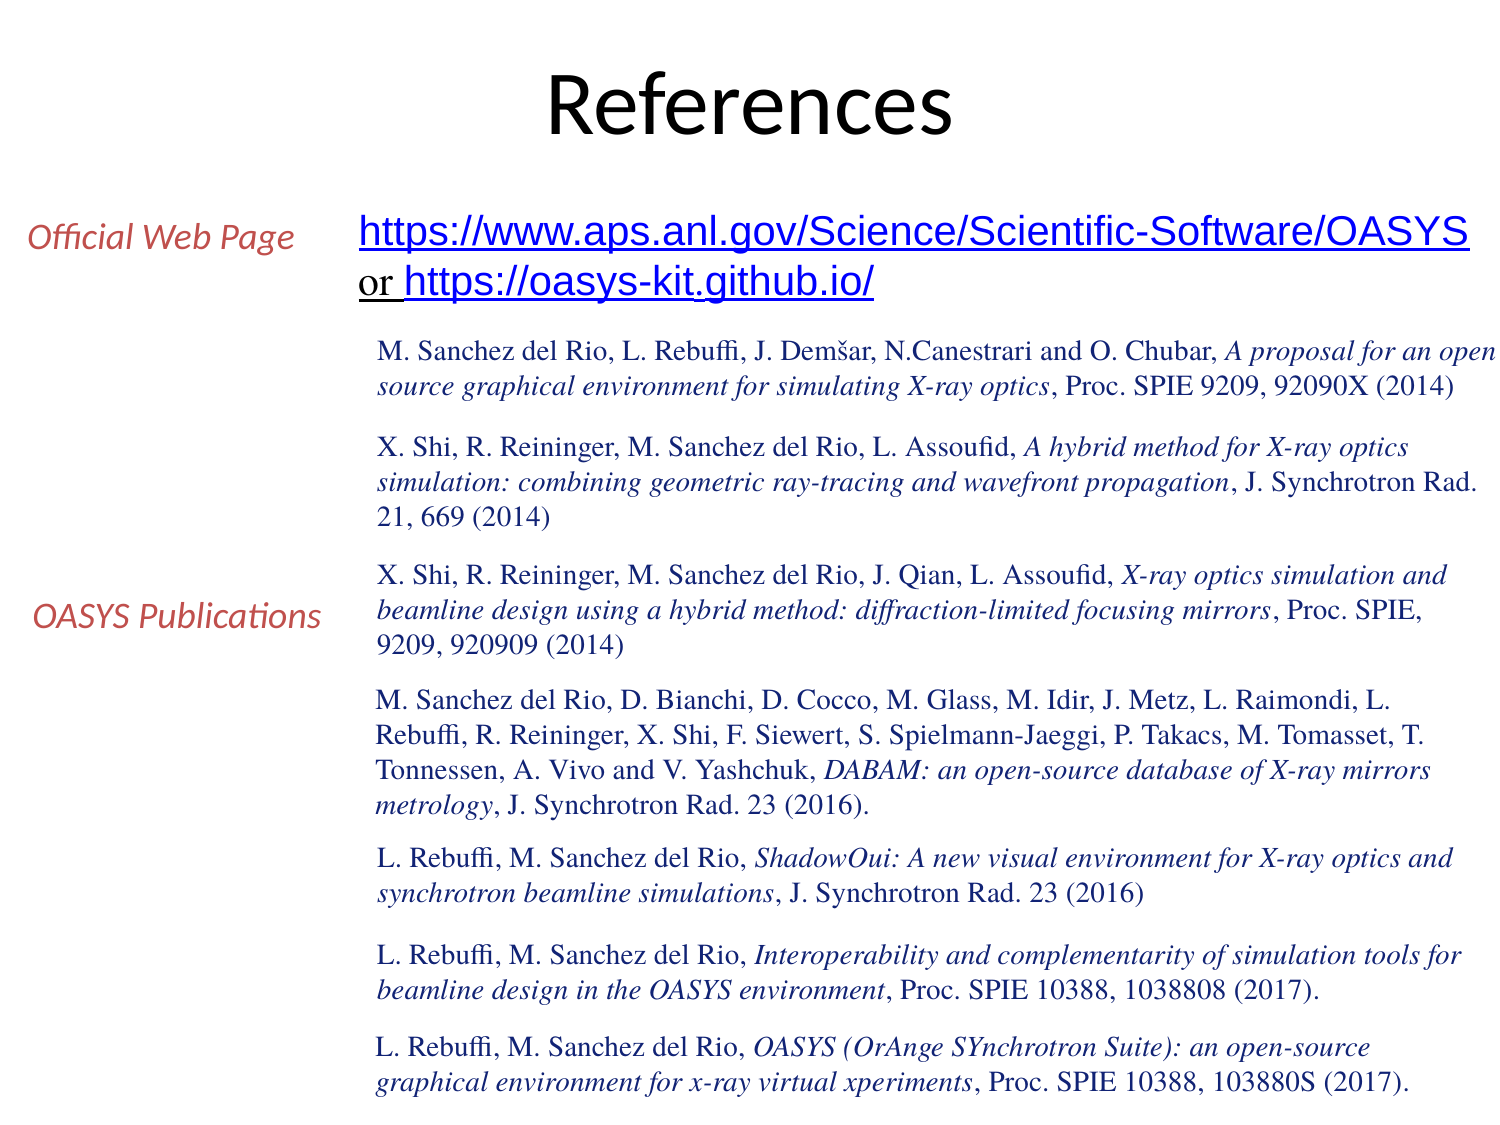

# References
https://www.aps.anl.gov/Science/Scientific-Software/OASYS
or https://oasys-kit.github.io/
Official Web Page
M. Sanchez del Rio, L. Rebuffi, J. Demšar, N.Canestrari and O. Chubar, A proposal for an open source graphical environment for simulating X-ray optics, Proc. SPIE 9209, 92090X (2014)​
X. Shi, R. Reininger, M. Sanchez del Rio, L. Assoufid, A hybrid method for X-ray optics simulation: combining geometric ray-tracing and wavefront propagation, J. Synchrotron Rad. 21, 669 (2014)
X. Shi, R. Reininger, M. Sanchez del Rio, J. Qian, L. Assoufid, X-ray optics simulation and beamline design using a hybrid method: diffraction-limited focusing mirrors, Proc. SPIE, 9209, 920909 (2014)
OASYS Publications
M. Sanchez del Rio, D. Bianchi, D. Cocco, M. Glass, M. Idir, J. Metz, L. Raimondi, L. Rebuffi, R. Reininger, X. Shi, F. Siewert, S. Spielmann-Jaeggi, P. Takacs, M. Tomasset, T. Tonnessen, A. Vivo and V. Yashchuk, DABAM: an open-source database of X-ray mirrors metrology, J. Synchrotron Rad. 23 (2016).
L. Rebuffi, M. Sanchez del Rio, ShadowOui: A new visual environment for X-ray optics and synchrotron beamline simulations, J. Synchrotron Rad. 23 (2016)
L. Rebuffi, M. Sanchez del Rio, Interoperability and complementarity of simulation tools for beamline design in the OASYS environment, Proc. SPIE 10388, 1038808 (2017)​.​​​​​​
L. Rebuffi, M. Sanchez del Rio, OASYS (OrAnge SYnchrotron Suite): an open-source graphical environment for x-ray virtual xperiments, Proc. SPIE 10388, 103880S (2017)​​​​​.